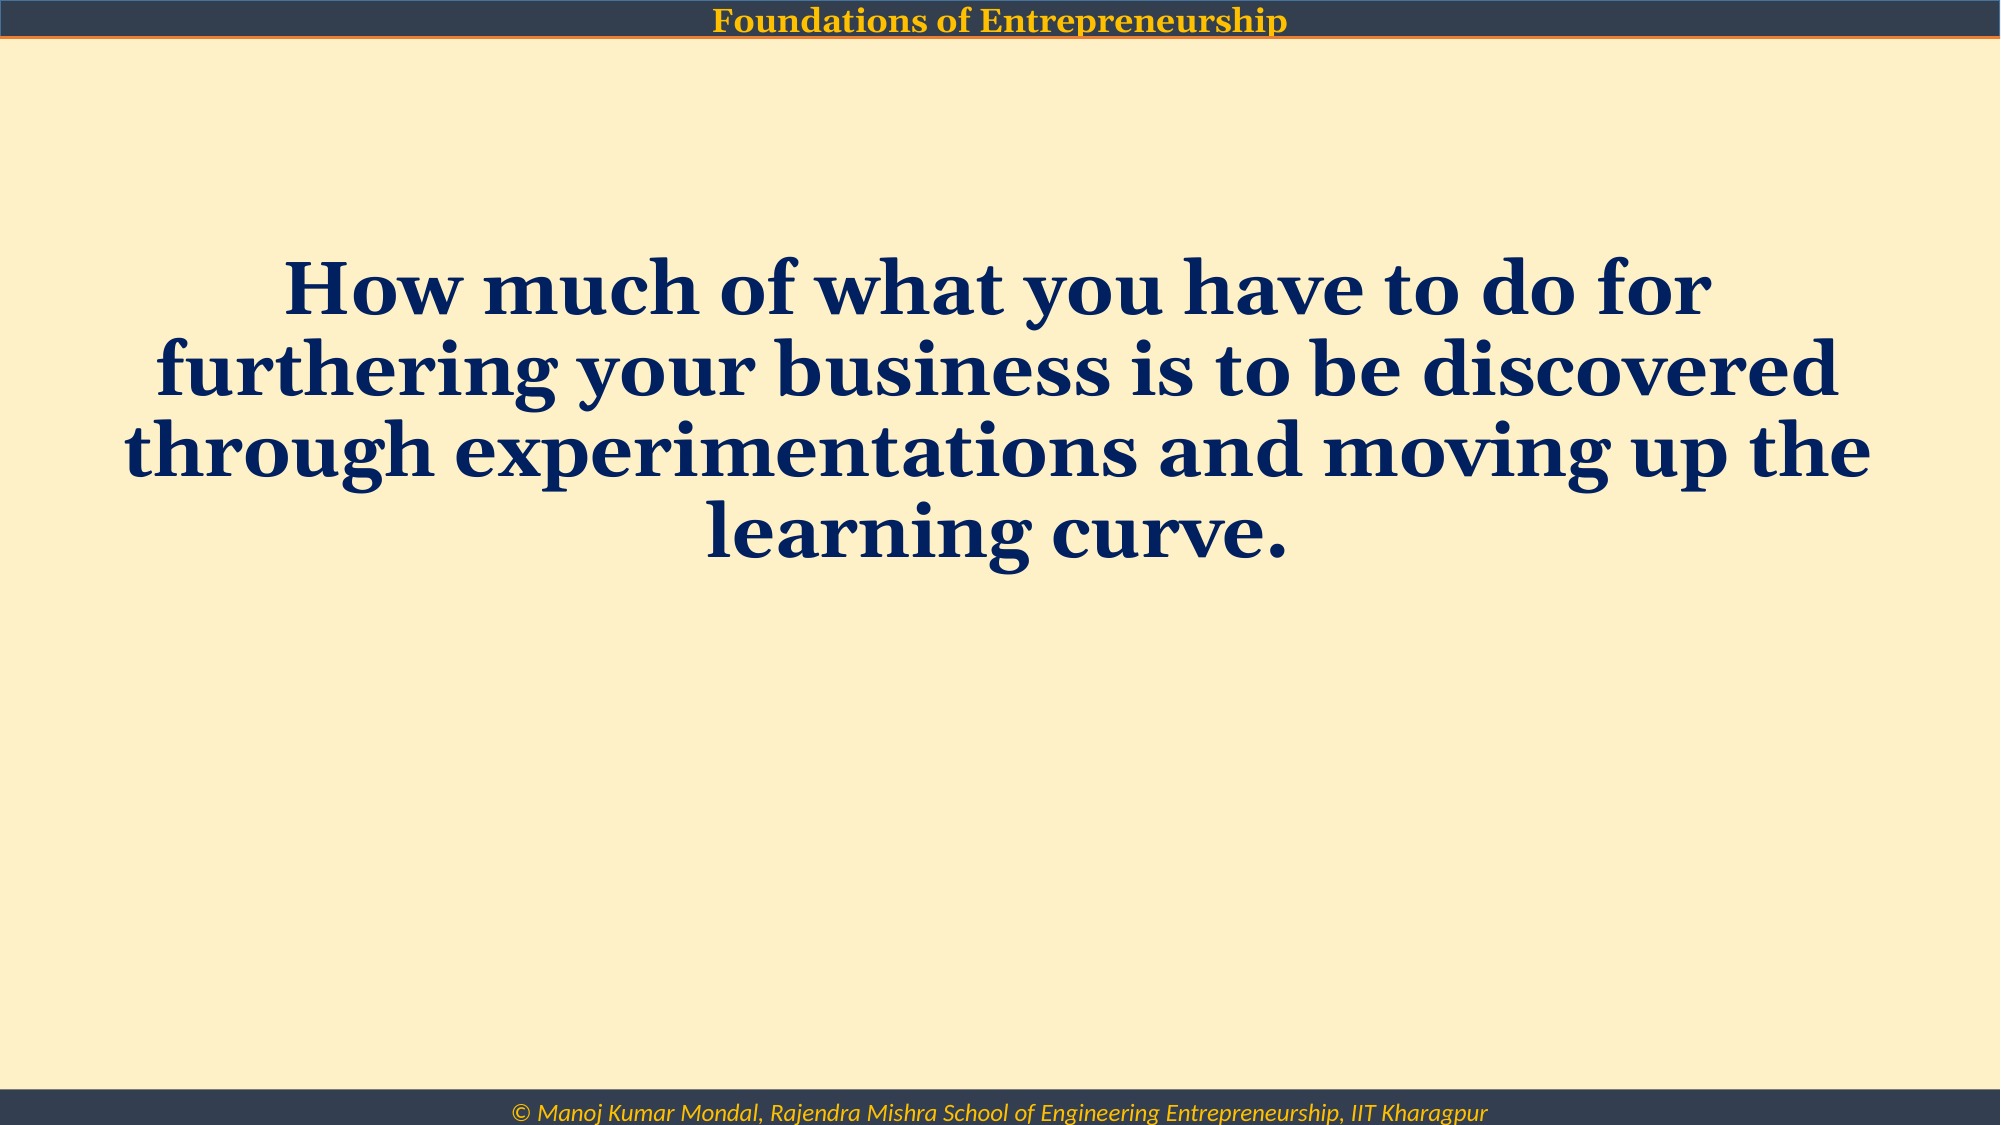

# How much of what you have to do for furthering your business is to be discovered through experimentations and moving up the learning curve.